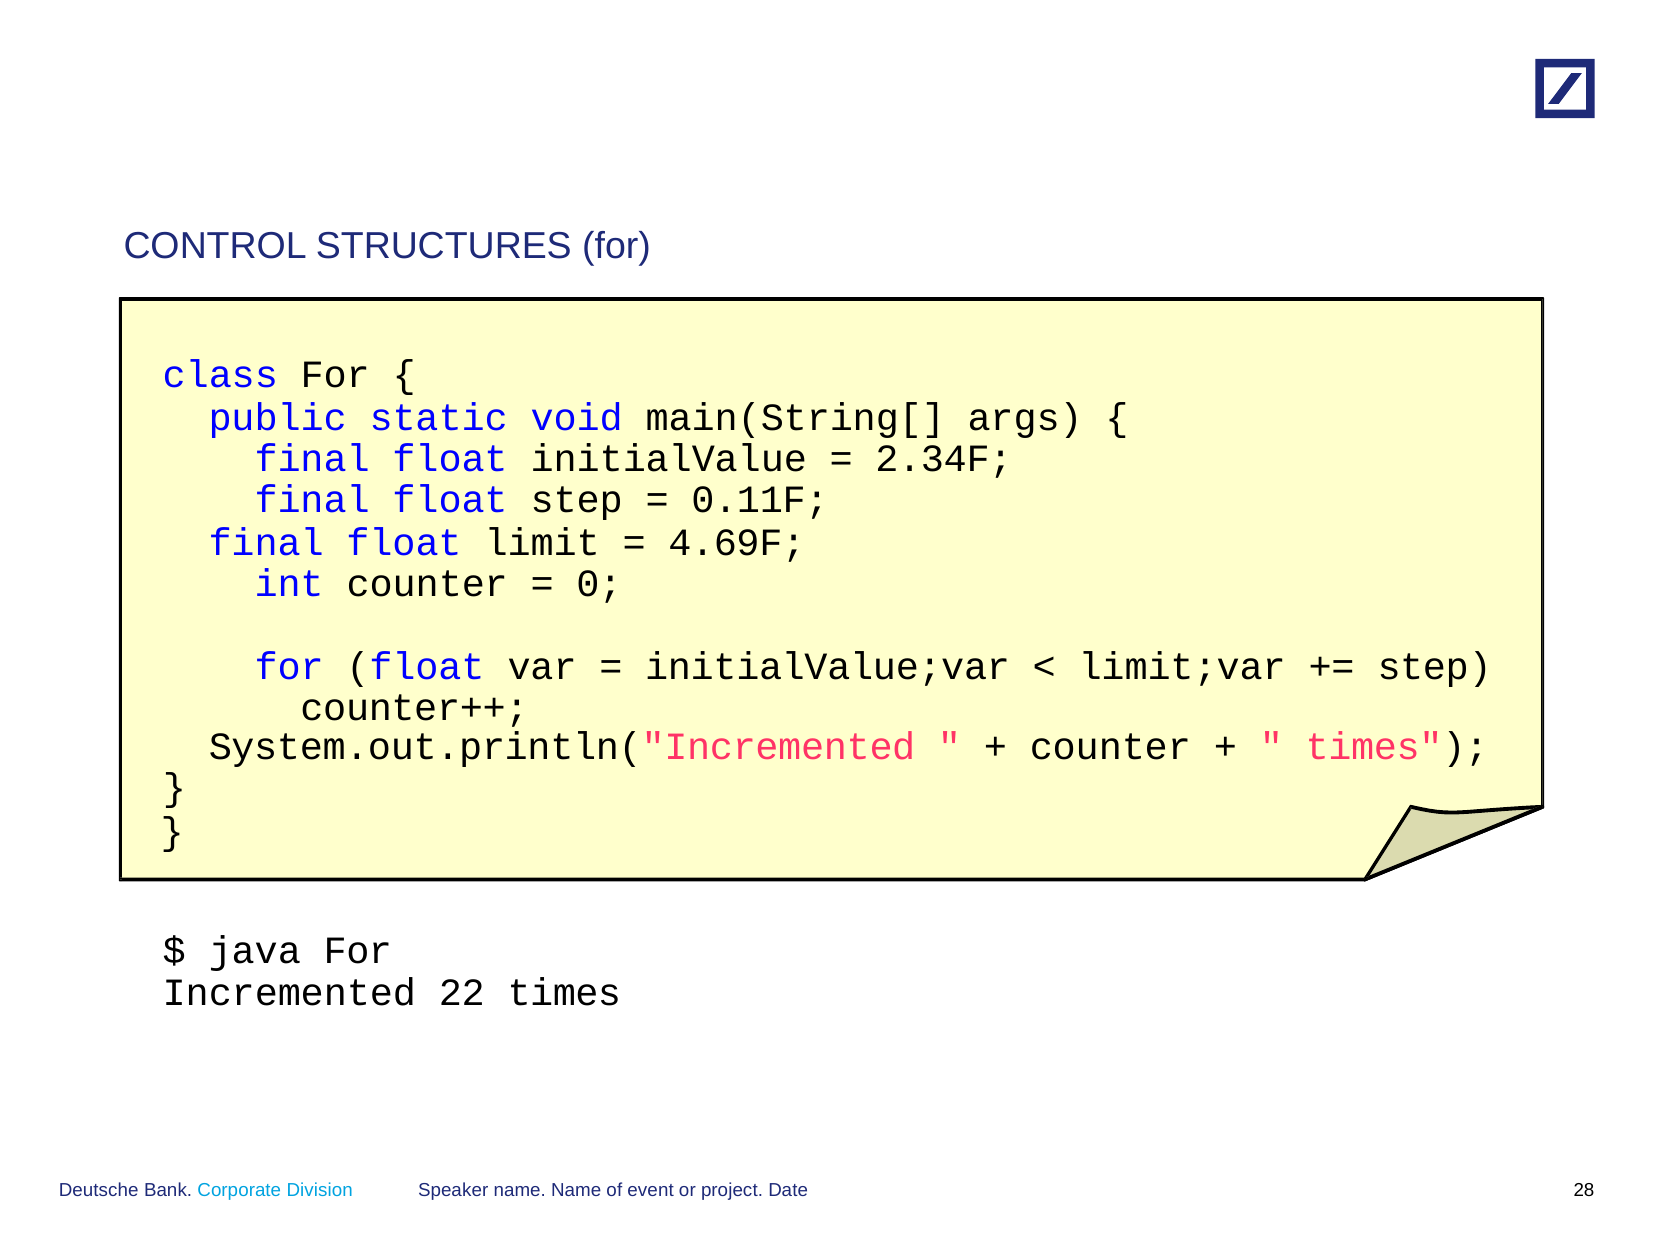

# CONTROL STRUCTURES (for)

class For {
public static void main(String[] args) { final float initialValue = 2.34F; final float step = 0.11F;
final float limit = 4.69F; int counter = 0;
for (float var = initialValue;var < limit;var += step) counter++;
System.out.println("Incremented " + counter + " times");
}
}
$ java For Incremented 22 times
Speaker name. Name of event or project. Date
28